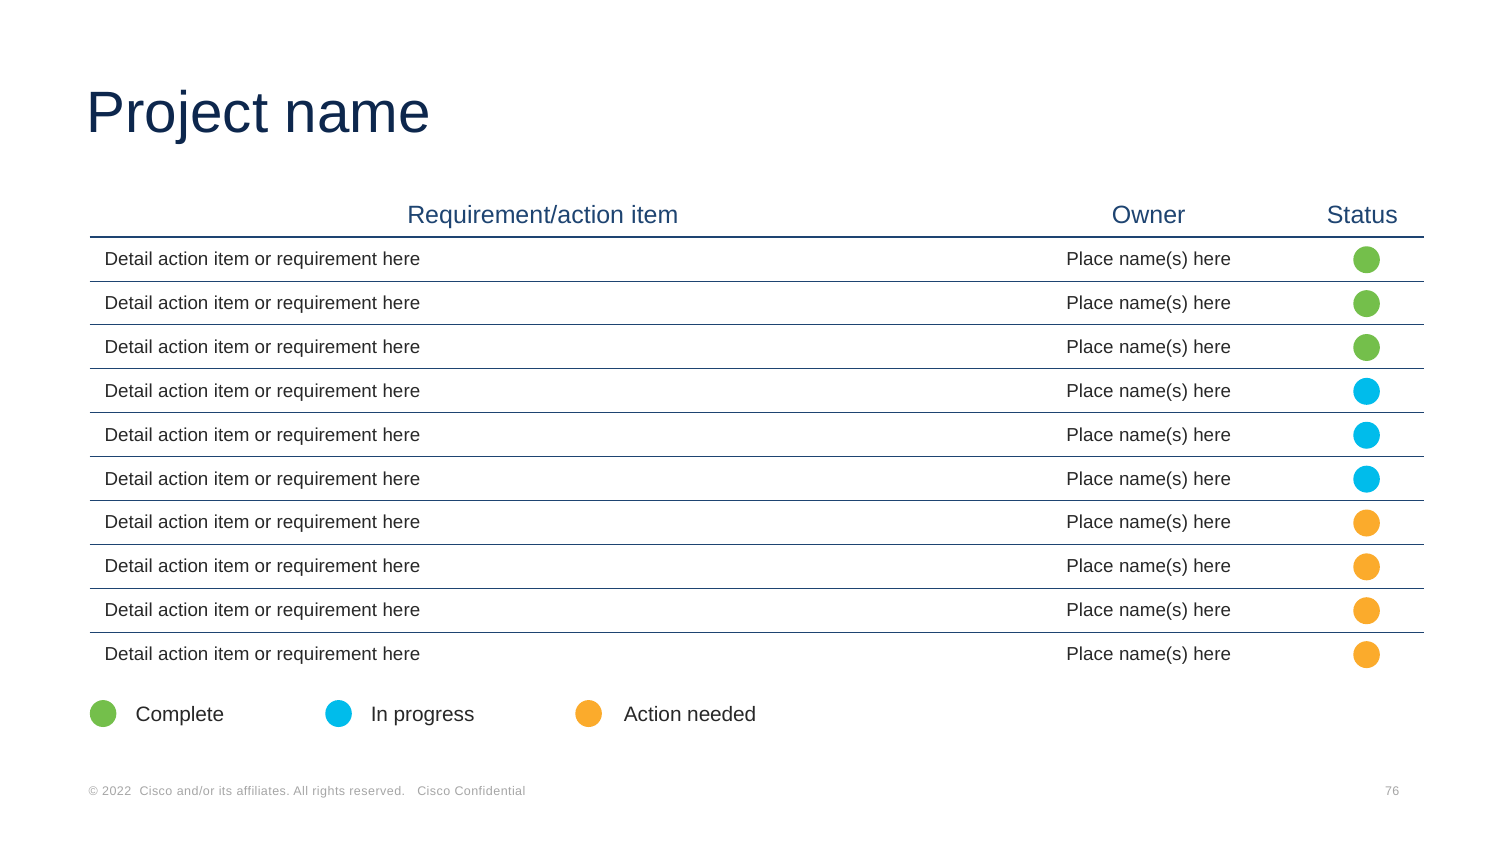

# Project name
| Requirement/action item | Owner | Status |
| --- | --- | --- |
| Detail action item or requirement here | Place name(s) here |  |
| Detail action item or requirement here | Place name(s) here |  |
| Detail action item or requirement here | Place name(s) here |  |
| Detail action item or requirement here | Place name(s) here |  |
| Detail action item or requirement here | Place name(s) here |  |
| Detail action item or requirement here | Place name(s) here |  |
| Detail action item or requirement here | Place name(s) here |  |
| Detail action item or requirement here | Place name(s) here |  |
| Detail action item or requirement here | Place name(s) here |  |
| Detail action item or requirement here | Place name(s) here |  |

Complete
In progress
Action needed